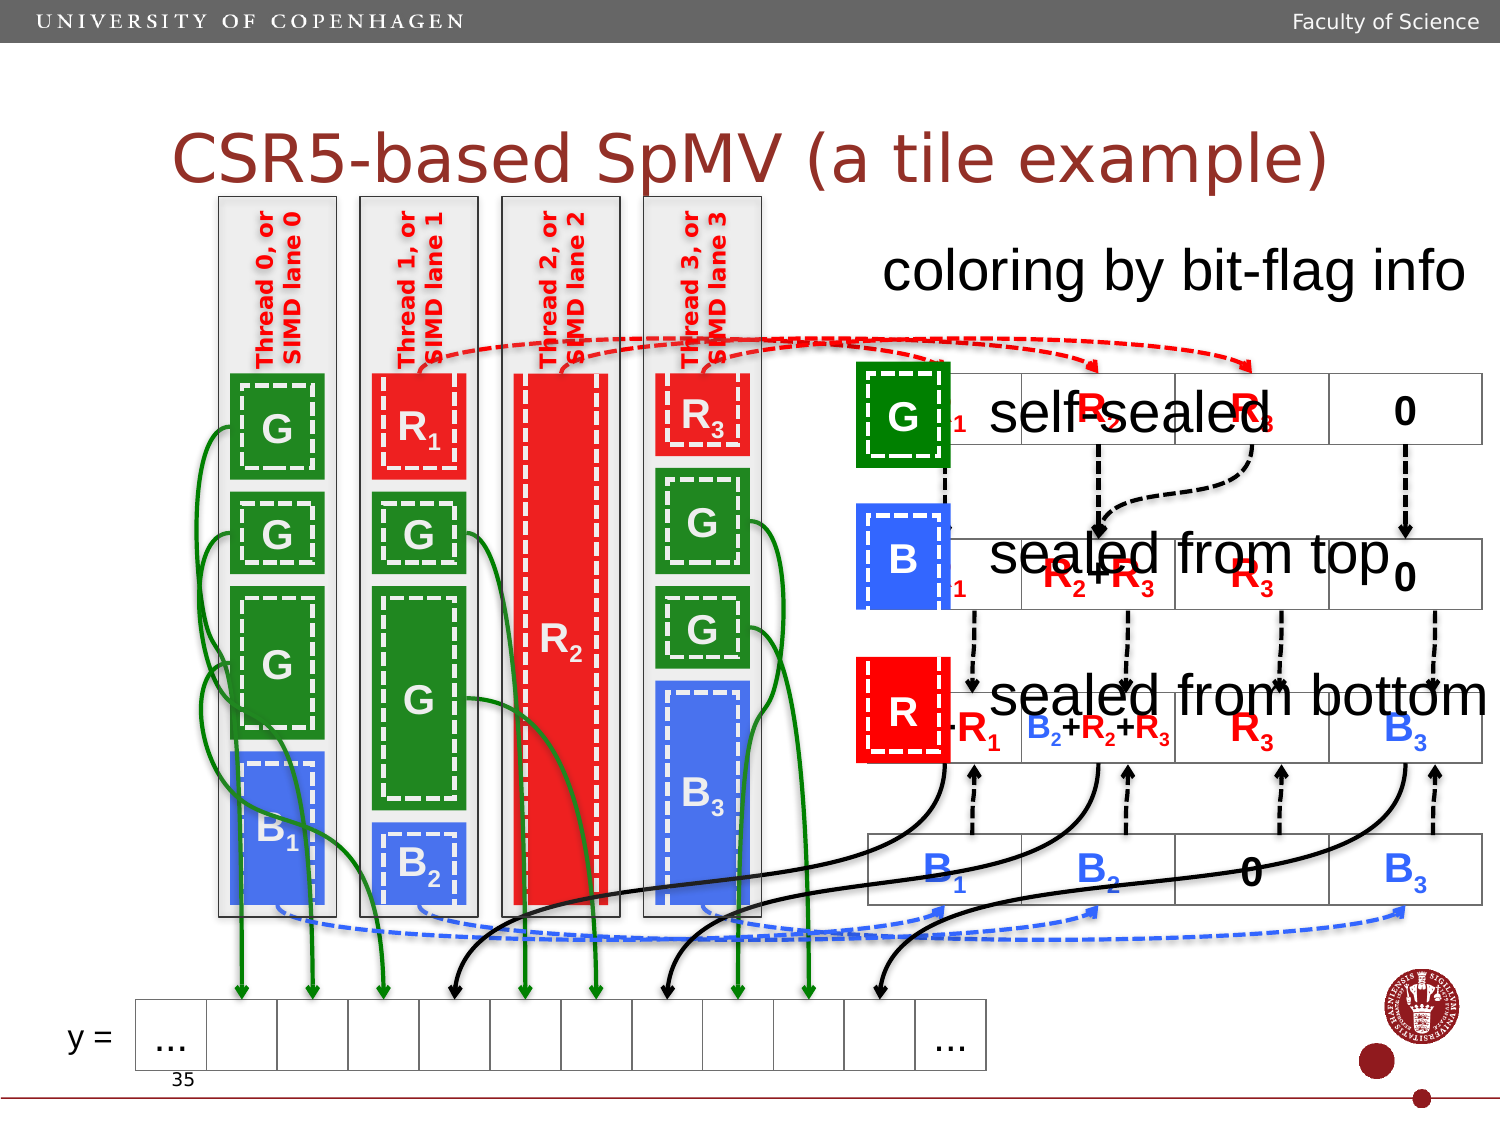

Faculty of Science
CSR5-based SpMV (a tile example)
coloring by bit-flag info
G

self-sealed
B

sealed from top

R
sealed from bottom

G
R1
R2
R3
R1
R2
R3
0

G

G
G
Thread 0, or
SIMD lane 0
Thread 1, or
SIMD lane 1
Thread 2, or
SIMD lane 2
Thread 3, or
SIMD lane 3

R1
R2+R3
R3
0
G
G
G

B3

B1+R1
B2+R2+R3
R3
B3
B1

B2

B1
B2
0
B3
...

...
y =
35